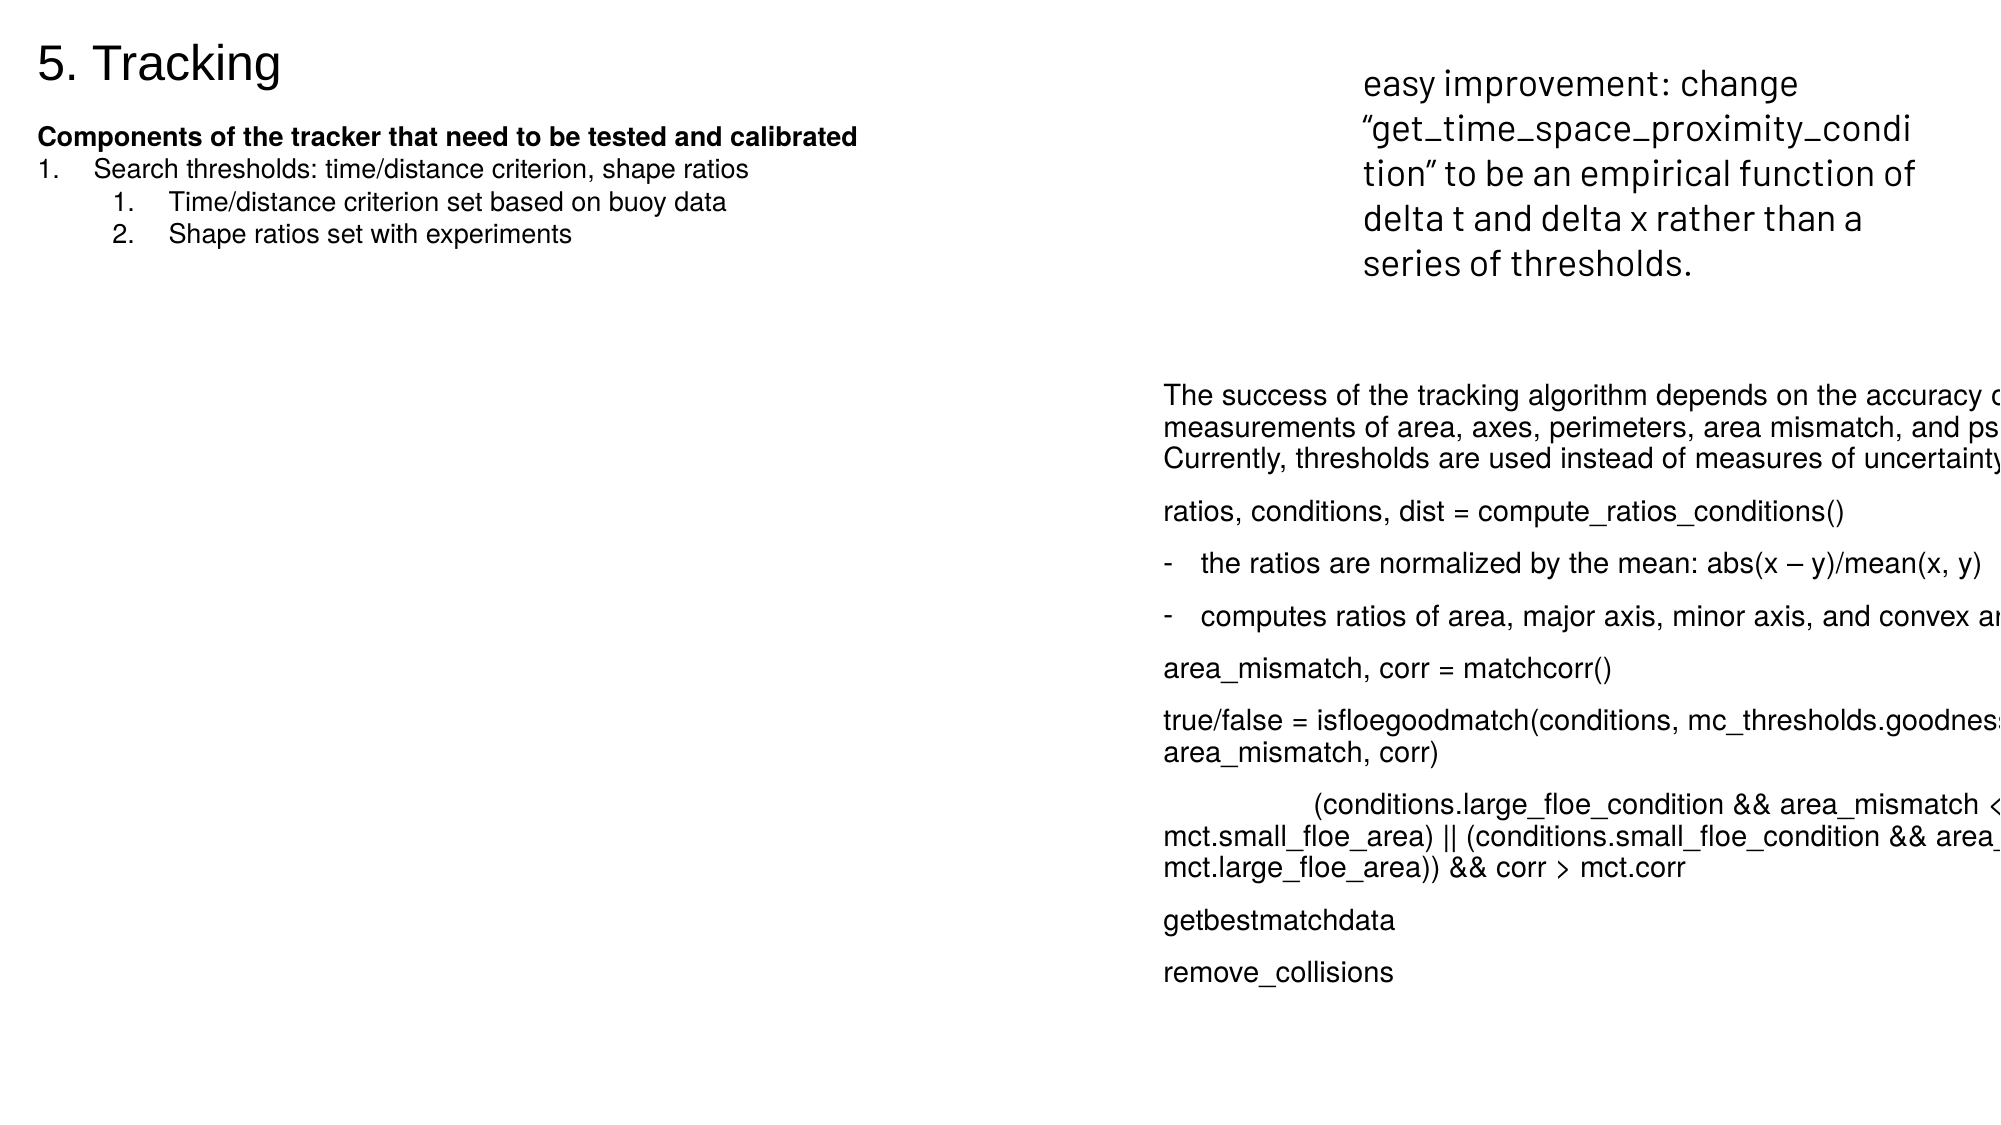

5. Tracking
easy improvement: change “get_time_space_proximity_condition” to be an empirical function of delta t and delta x rather than a series of thresholds.
Components of the tracker that need to be tested and calibrated
Search thresholds: time/distance criterion, shape ratios
Time/distance criterion set based on buoy data
Shape ratios set with experiments
The success of the tracking algorithm depends on the accuracy of the measurements of area, axes, perimeters, area mismatch, and psi-s correlation. Currently, thresholds are used instead of measures of uncertainty.
ratios, conditions, dist = compute_ratios_conditions()
the ratios are normalized by the mean: abs(x – y)/mean(x, y)
computes ratios of area, major axis, minor axis, and convex area
area_mismatch, corr = matchcorr()
true/false = isfloegoodmatch(conditions, mc_thresholds.goodness, area_mismatch, corr)
	(conditions.large_floe_condition && area_mismatch < mct.small_floe_area) || (conditions.small_floe_condition && area_mismatch < mct.large_floe_area)) && corr > mct.corr
getbestmatchdata
remove_collisions